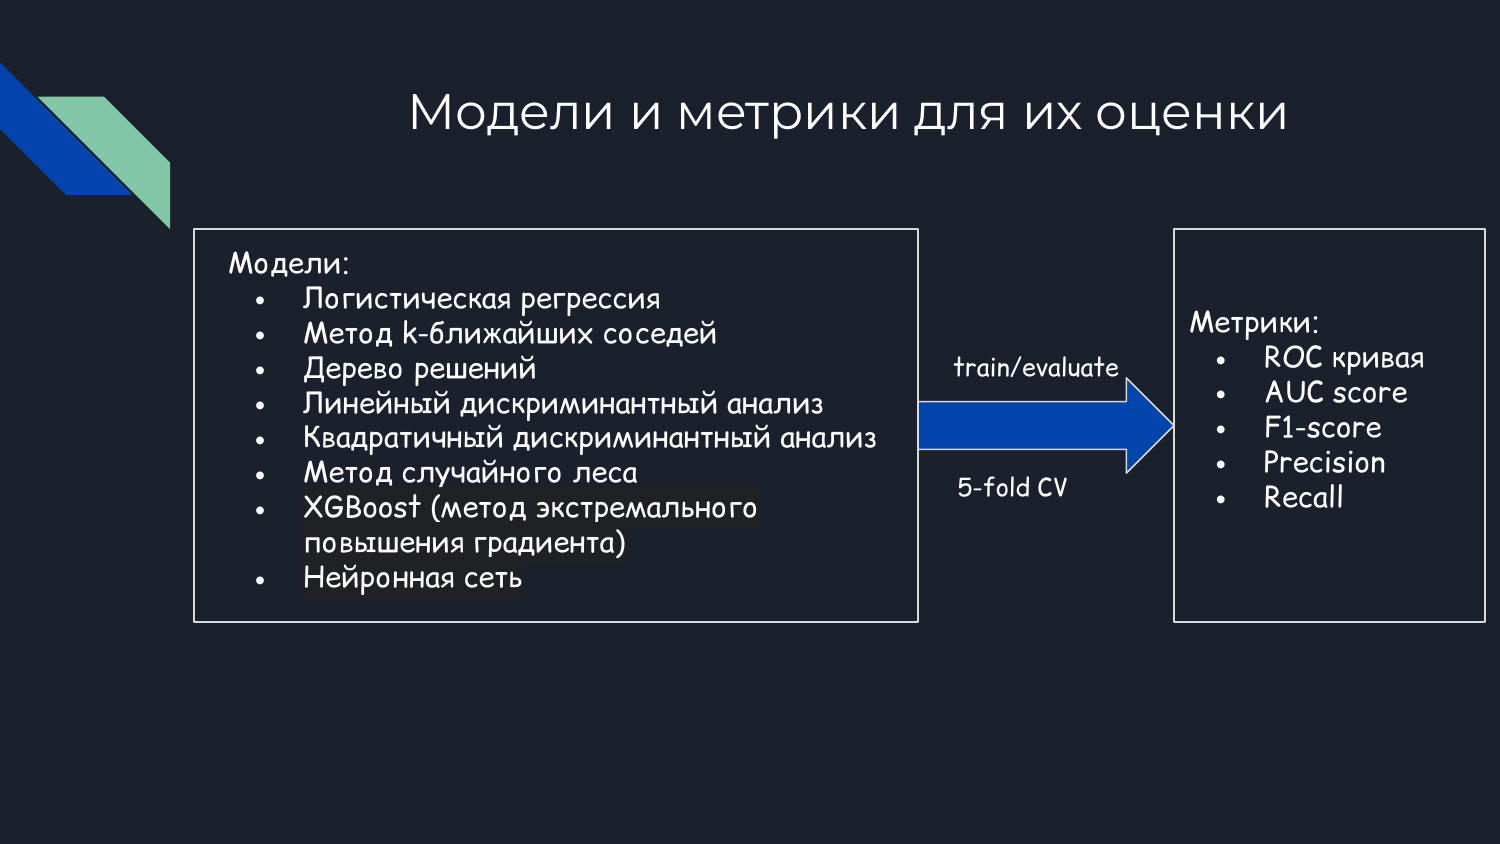

# Модели и метрики для их оценки

Модели:
Логистическая регрессия
Метод k-ближайших соседей
Дерево решений
Линейный дискриминантный анализ
Квадратичный дискриминантный анализ
Метод случайного леса
XGBoost (метод экстремального повышения градиента)
Нейронная сеть

Метрики:
ROC кривая
AUC score
F1-score
Precision
Recall

train/evaluate

5-fold CV